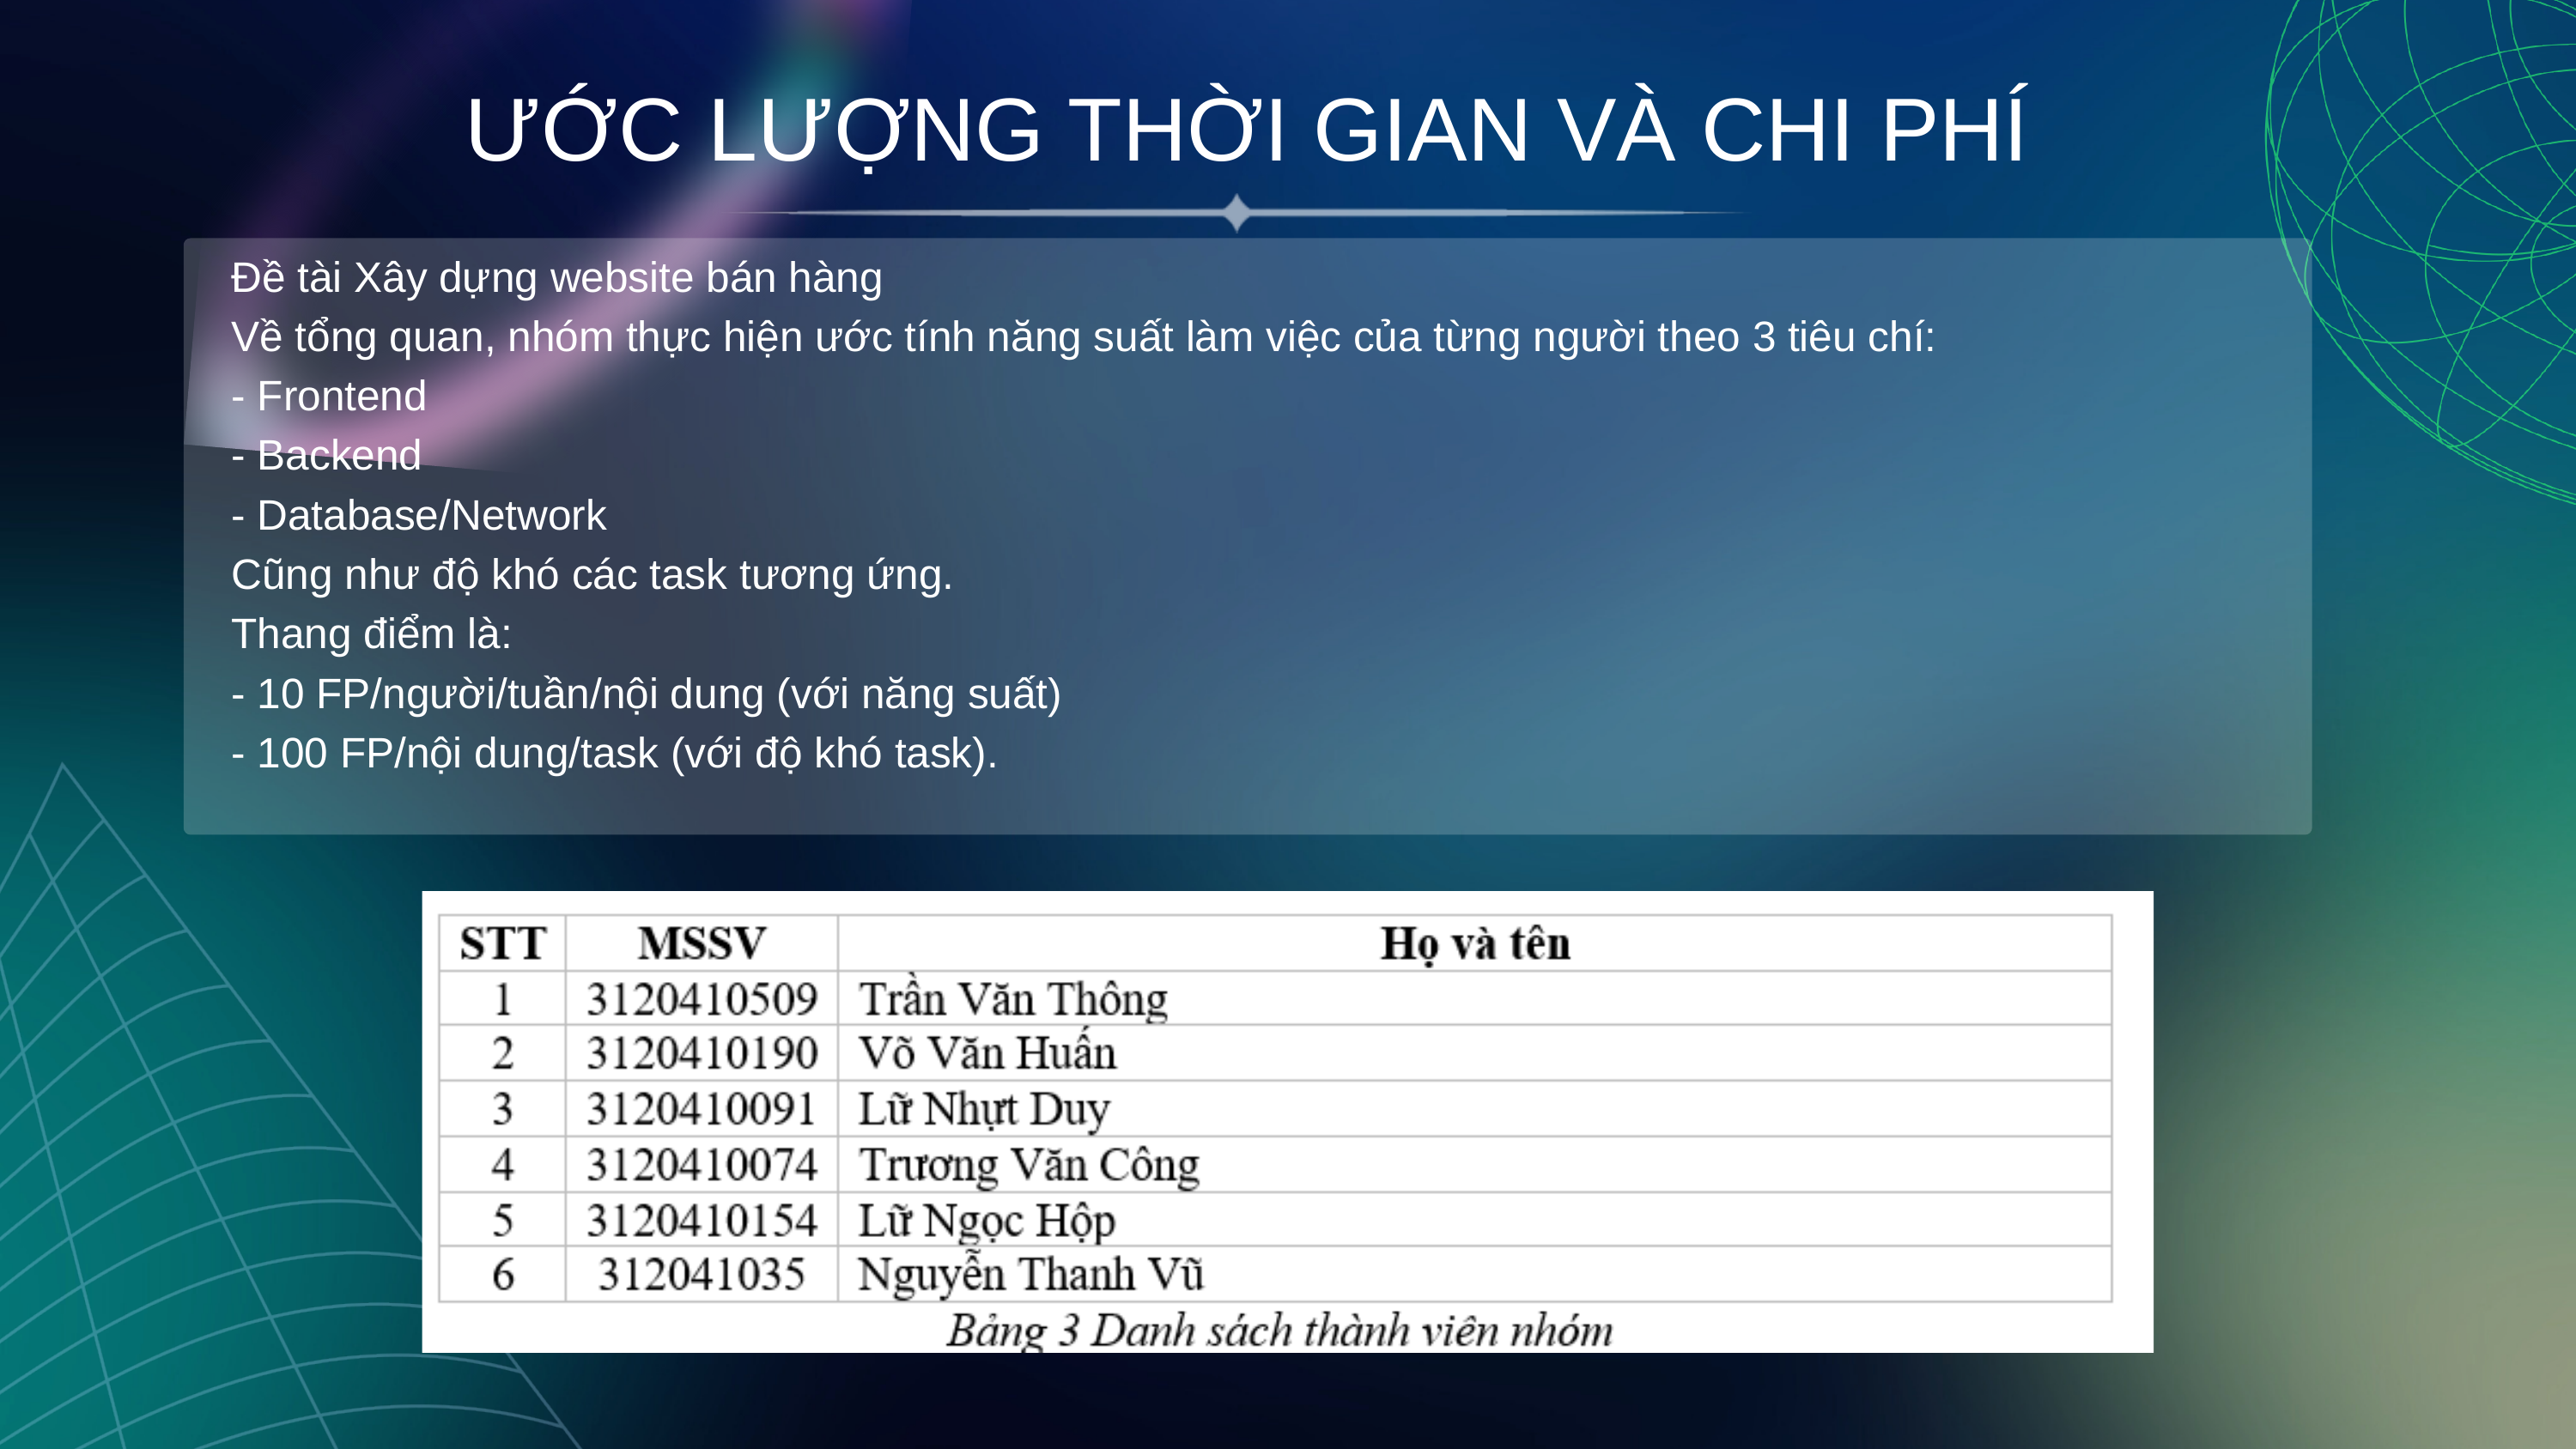

ƯỚC LƯỢNG THỜI GIAN VÀ CHI PHÍ

Đề tài Xây dựng website bán hàng
Về tổng quan, nhóm thực hiện ước tính năng suất làm việc của từng người theo 3 tiêu chí:
- Frontend
- Backend
- Database/Network
Cũng như độ khó các task tương ứng.
Thang điểm là:
- 10 FP/người/tuần/nội dung (với năng suất)
- 100 FP/nội dung/task (với độ khó task).